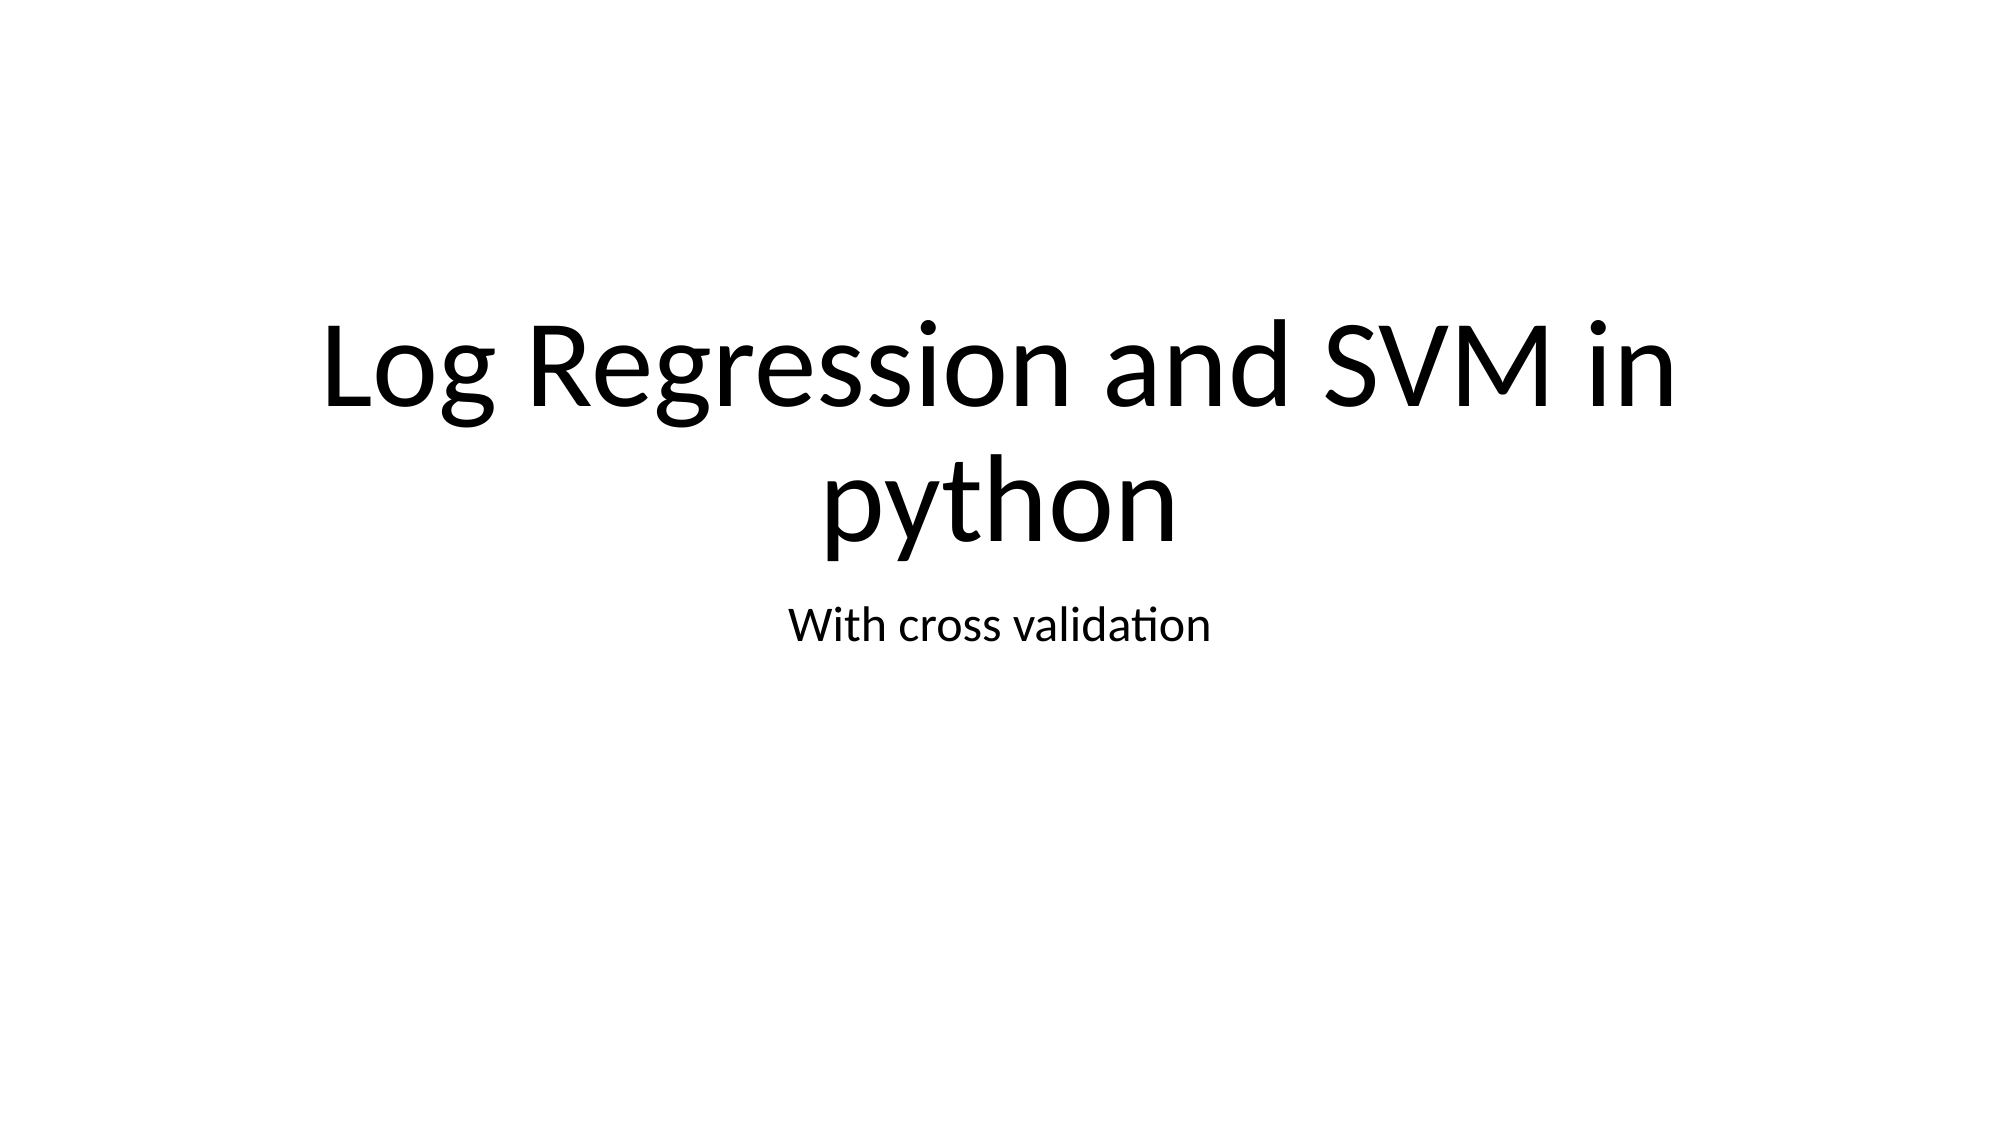

# Log Regression and SVM in python
With cross validation